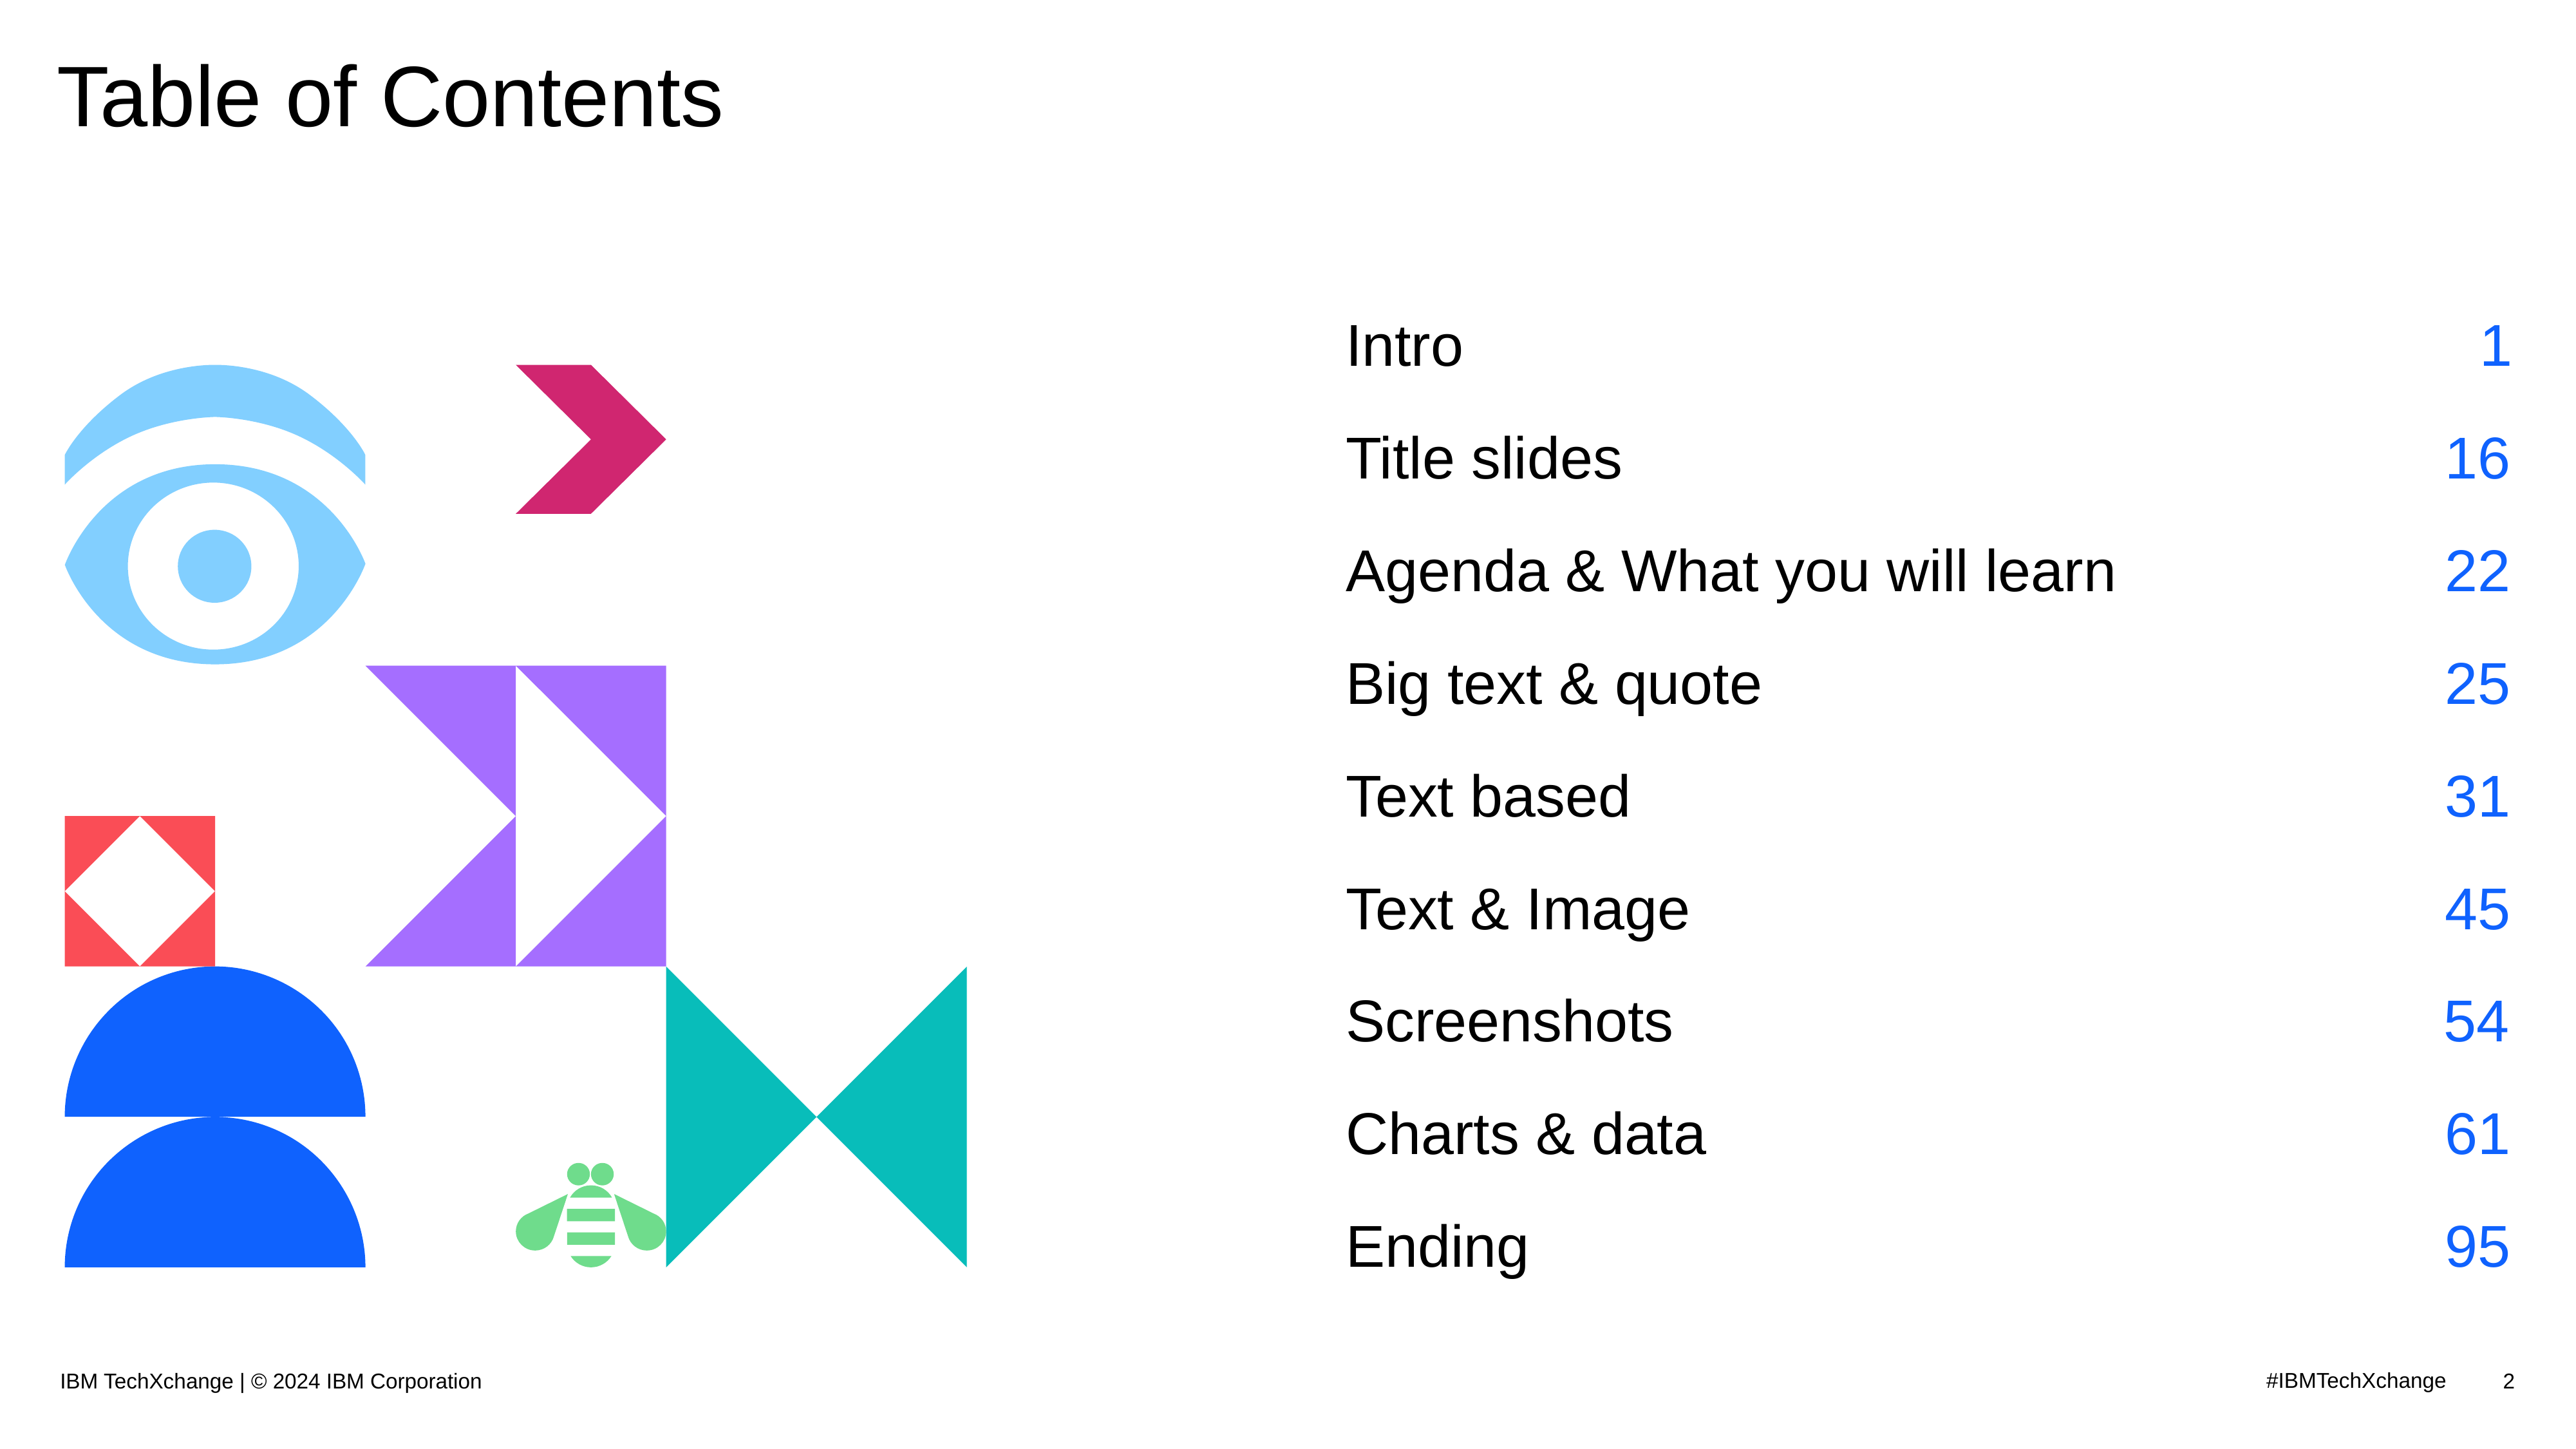

# Table of Contents
Intro
1

Title slides
16

Agenda & What you will learn
22

Big text & quote
25

Text based
31

Text & Image
45

Screenshots
54

Charts & data
61

Ending
95
IBM TechXchange | © 2024 IBM Corporation
2